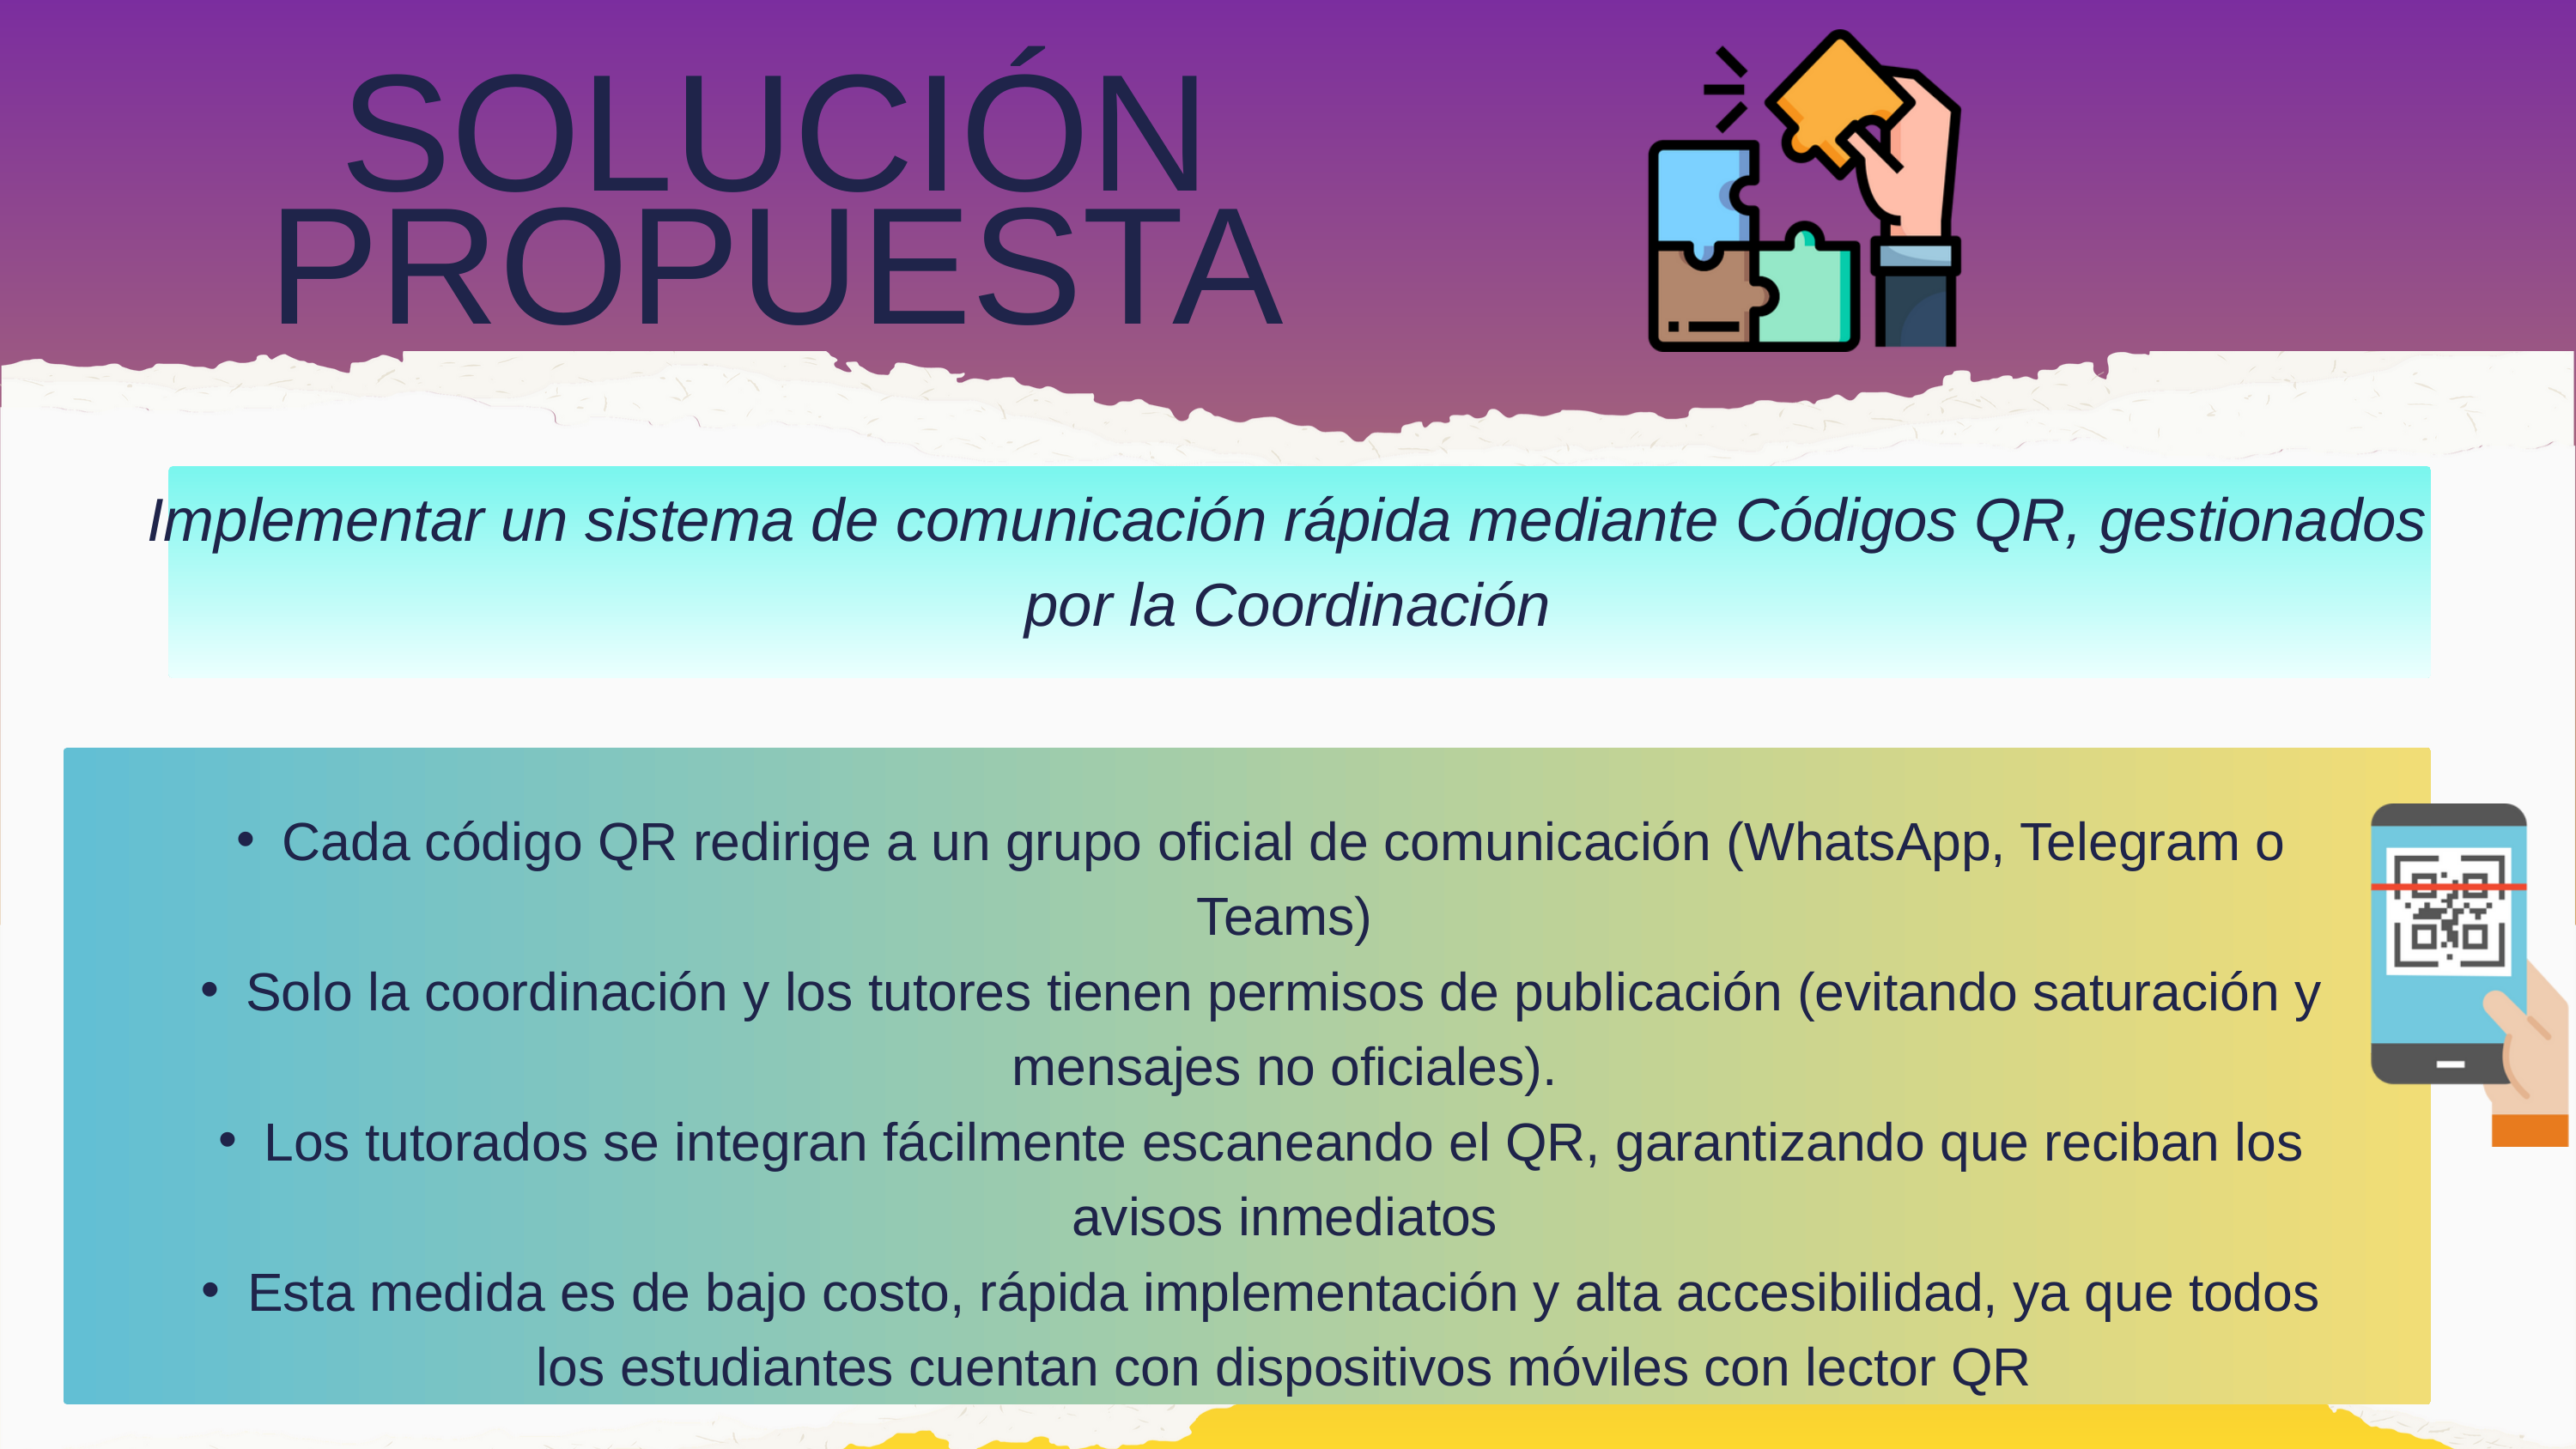

SOLUCIÓN PROPUESTA

Implementar un sistema de comunicación rápida mediante Códigos QR, gestionados por la Coordinación

Cada código QR redirige a un grupo oficial de comunicación (WhatsApp, Telegram o Teams)
Solo la coordinación y los tutores tienen permisos de publicación (evitando saturación y mensajes no oficiales).
Los tutorados se integran fácilmente escaneando el QR, garantizando que reciban los avisos inmediatos
Esta medida es de bajo costo, rápida implementación y alta accesibilidad, ya que todos los estudiantes cuentan con dispositivos móviles con lector QR